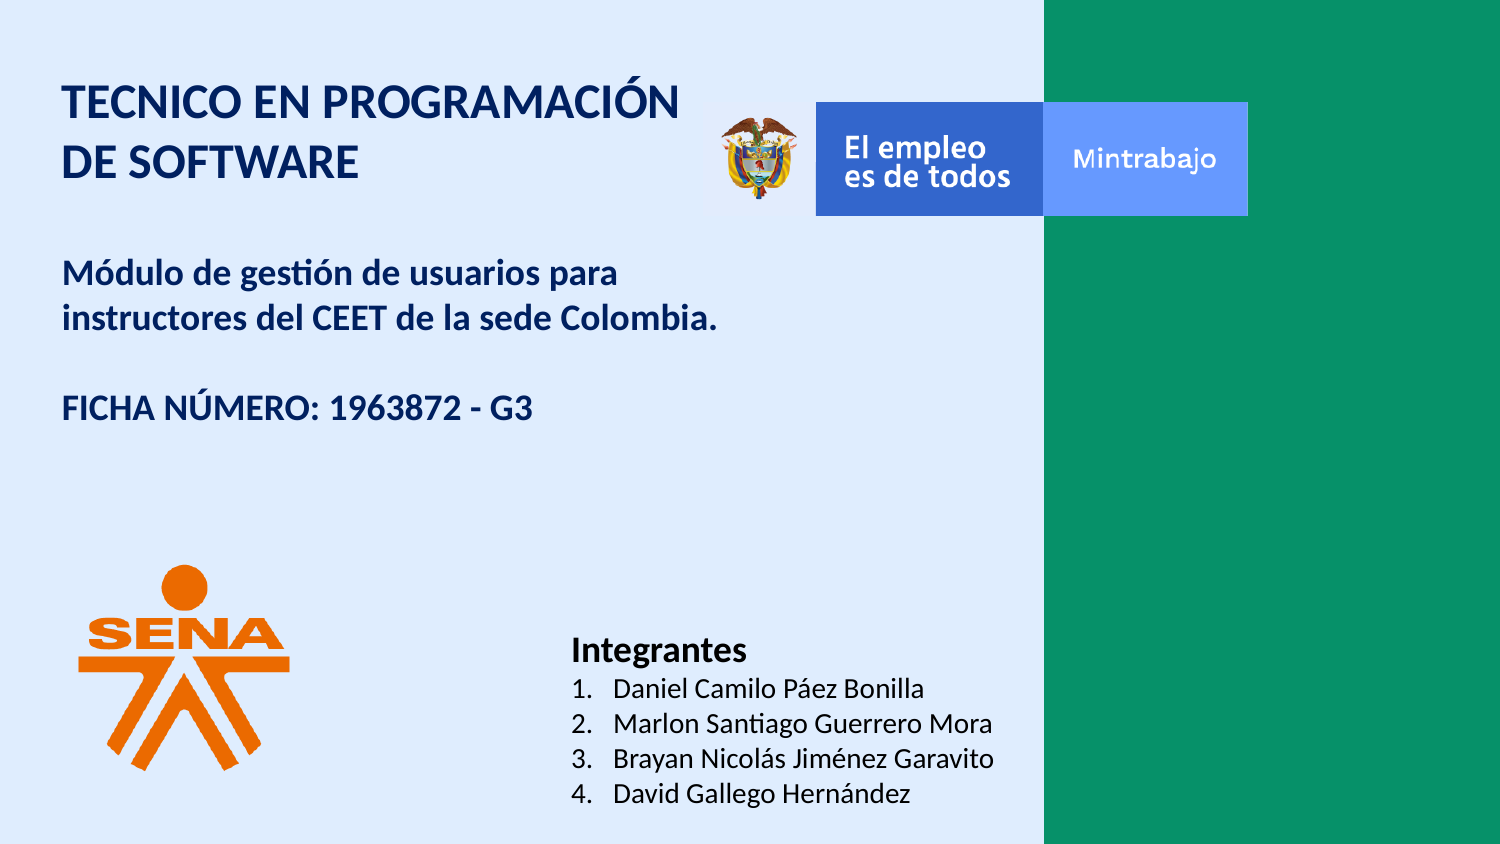

TECNICO EN PROGRAMACIÓN DE SOFTWARE

Módulo de gestión de usuarios para instructores del CEET de la sede Colombia.

FICHA NÚMERO: 1963872 - G3

Integrantes
 Daniel Camilo Páez Bonilla
 Marlon Santiago Guerrero Mora
 Brayan Nicolás Jiménez Garavito
 David Gallego Hernández